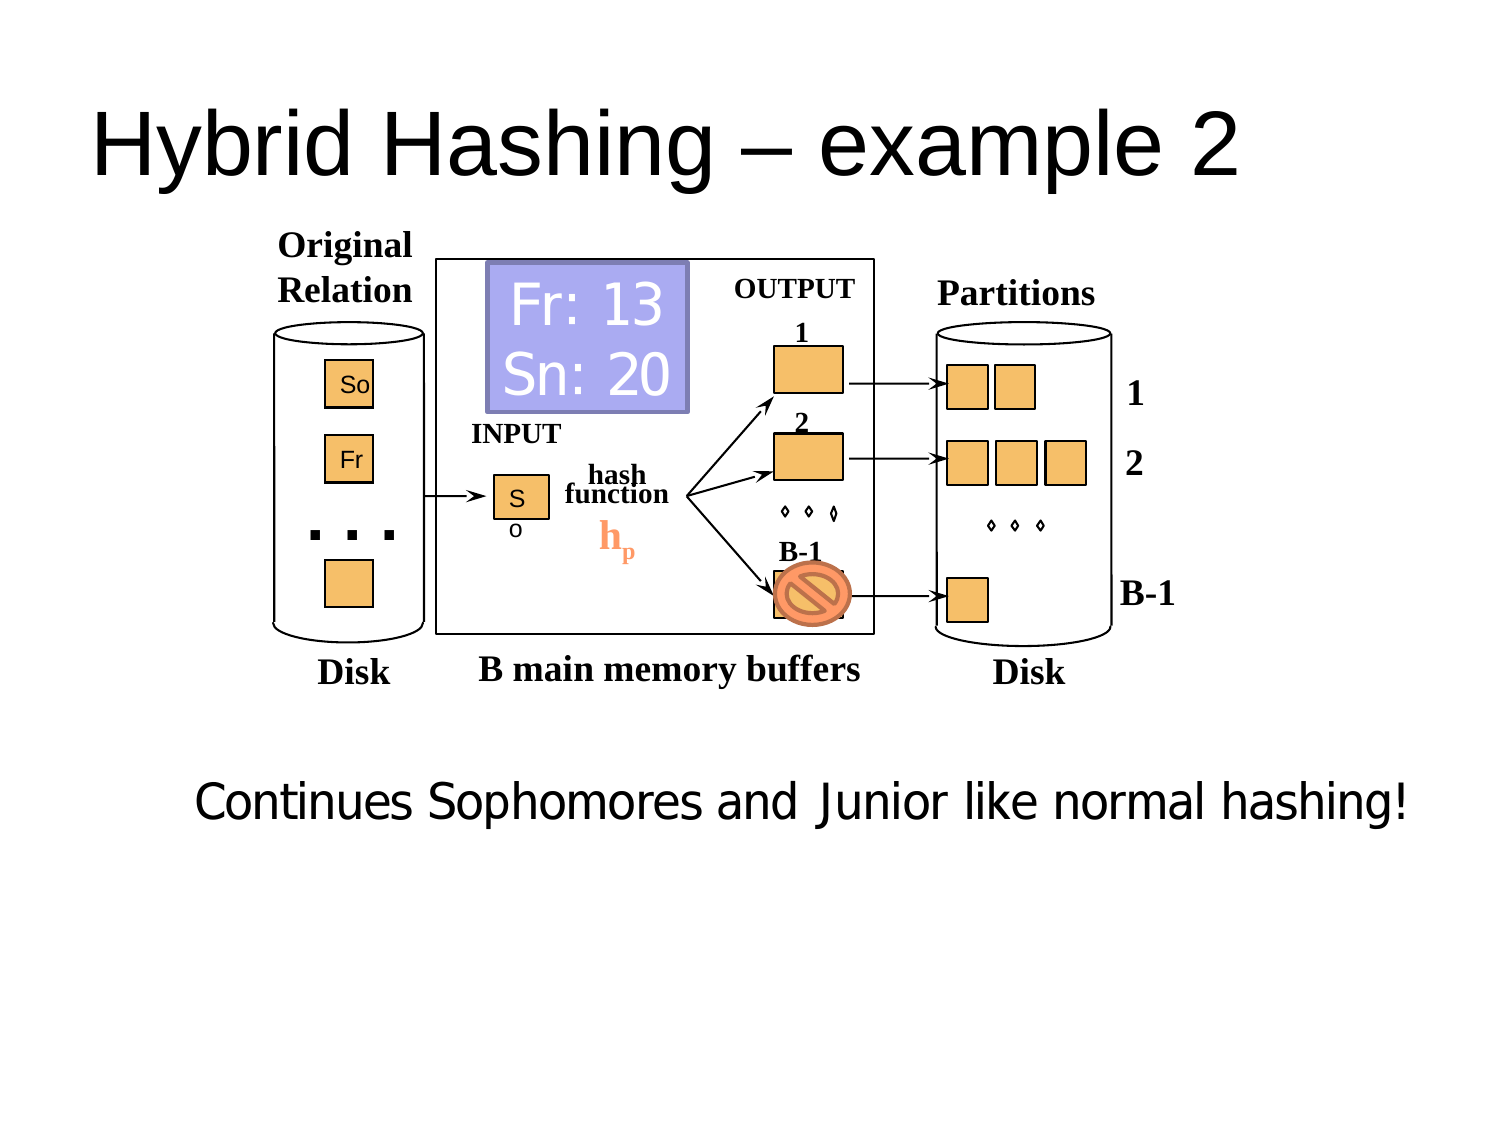

# Hybrid Hashing – example 2
Original
Relation

Partitions
OUTPUT
Fr: 13
Sn: 20
1

So
1

2

INPUT
2

Fr

hash
function
hp

. . .

So

B-1

B-1

B main memory buffers
Disk
Disk
Continues Sophomores and Junior like normal hashing!